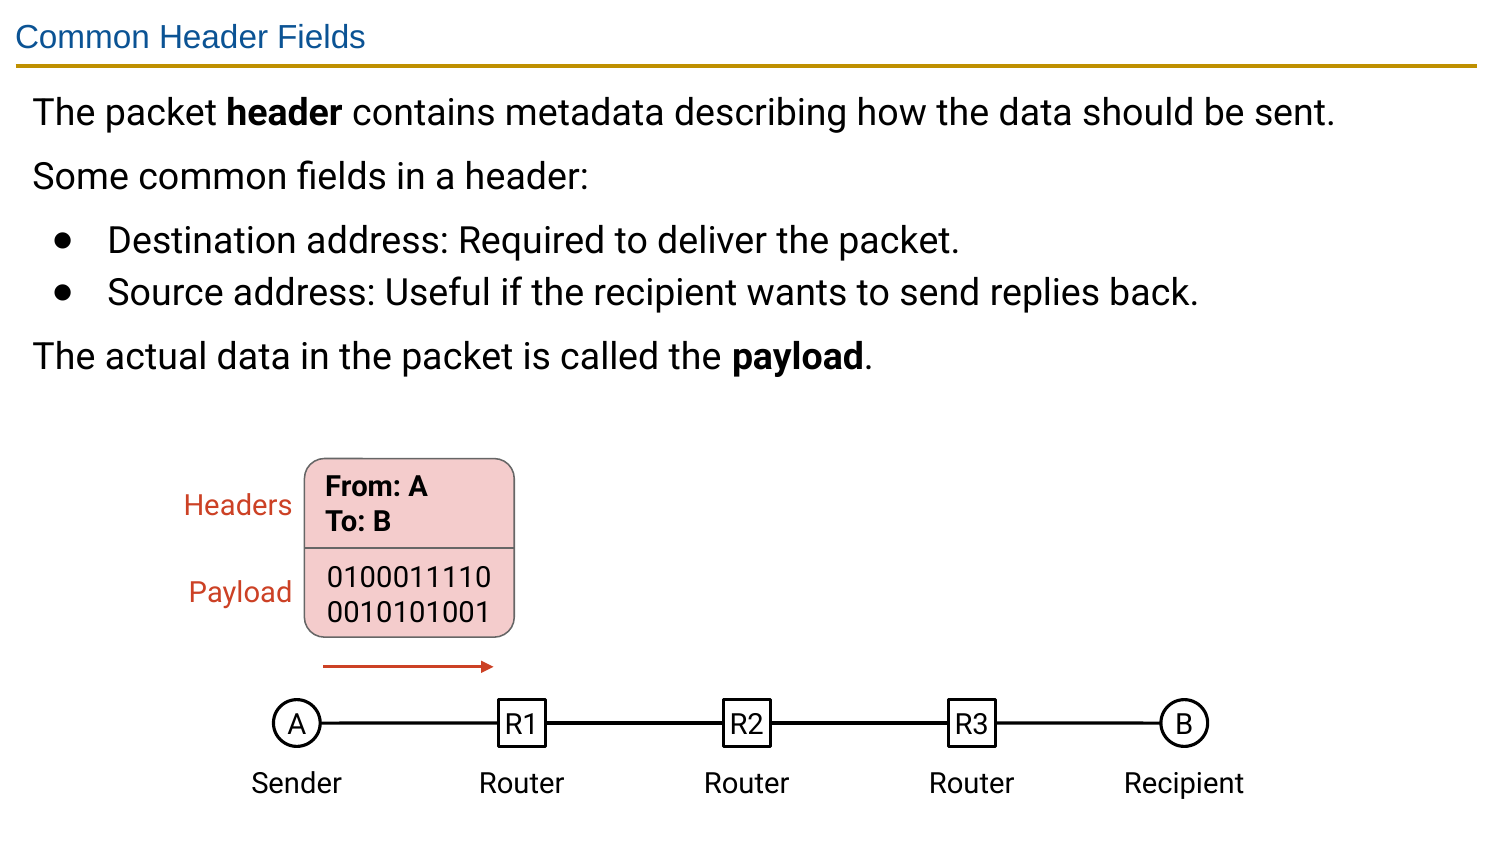

# Common Header Fields
The packet header contains metadata describing how the data should be sent.
Some common fields in a header:
Destination address: Required to deliver the packet.
Source address: Useful if the recipient wants to send replies back.
The actual data in the packet is called the payload.
From: A
To: B
01000111100010101001
Headers
Payload
A
R1
R2
R3
B
Sender
Router
Router
Router
Recipient